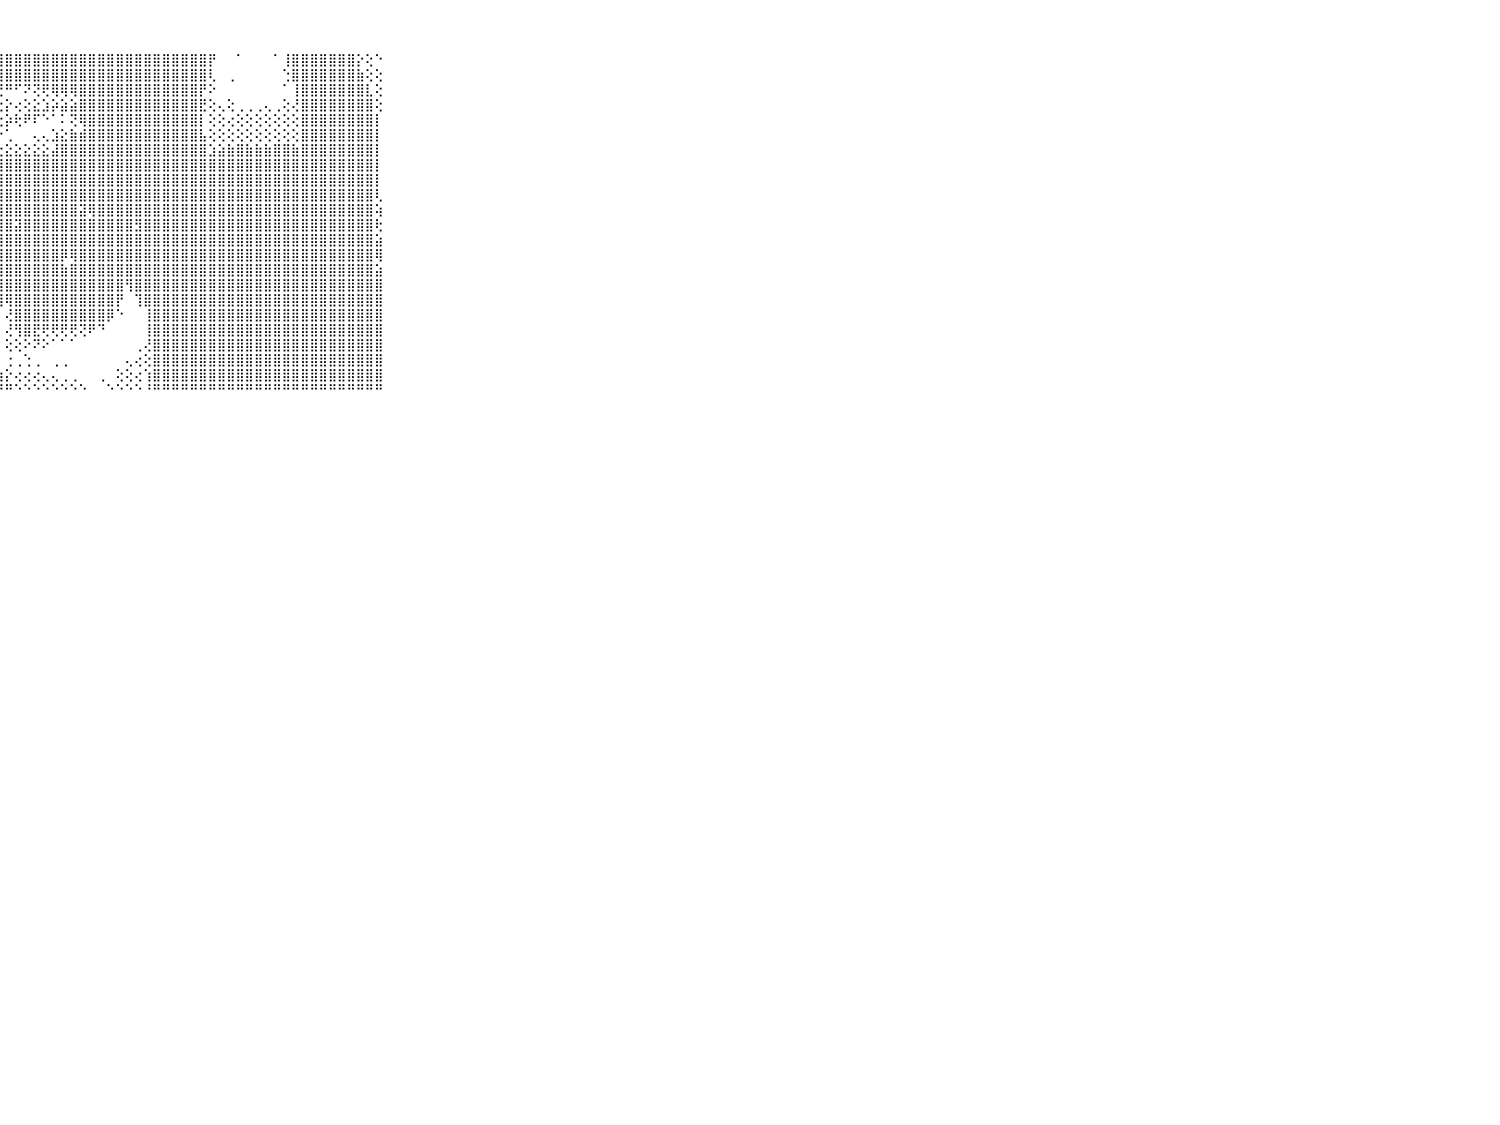

⠀⠀⠀⠀⠀⠀⠀⠀⠀⠀⠀⣿⣿⣿⣿⣿⣿⣿⣿⣿⣿⣿⣿⣿⣿⣿⣿⣿⣿⣿⣿⣿⣿⣿⣿⣿⣿⣿⣿⣿⣿⣿⣿⣿⣿⣿⣿⣿⣿⣿⡟⠀⠀⠁⠀⠀⠀⠁⢸⣿⣿⣿⣿⣿⣿⣿⡕⢕⠑⠀⠀⠀⠀⠀⠀⠀⠀⠀⠀⠀⠀
⠀⠀⠀⠀⠀⠀⠀⠀⠀⠀⠀⣿⣿⣿⣿⣿⣿⣿⣿⣿⣿⣿⣿⣿⣿⣿⣿⣿⣿⣿⣿⣿⣿⣿⣿⣿⣿⣿⣿⣿⣿⣿⣿⣿⣿⣿⣿⣿⣿⣿⢇⠀⢀⠀⠀⠀⠀⠀⢑⣿⣿⣿⣿⣿⣿⣿⣷⢕⢕⠀⠀⠀⠀⠀⠀⠀⠀⠀⠀⠀⠀
⠀⠀⠀⠀⠀⠀⠀⠀⠀⠀⠀⣿⣿⣿⣿⣿⣿⣿⣿⣿⣿⣿⣿⣿⣿⣿⡿⢛⠛⠋⠝⢝⢟⢿⢿⢿⣿⣿⣿⣿⣿⣿⣿⣿⣿⣿⣿⣿⣿⡟⠕⠀⠀⠀⠀⠀⠀⠀⠁⢸⣿⣿⣿⣿⣿⣿⣿⣇⢕⠀⠀⠀⠀⠀⠀⠀⠀⠀⠀⠀⠀
⠀⠀⠀⠀⠀⠀⠀⠀⠀⠀⠀⣿⣿⣿⣿⣿⣿⣿⣿⣿⣿⣿⣿⡿⢟⠝⢑⢕⡕⢔⢕⣕⣱⡵⣵⣵⣿⣿⣿⣿⣿⣿⣿⣿⣿⣿⣿⣿⣿⣟⢕⢄⢕⢀⢀⢀⢄⢀⢕⢜⣿⣿⣿⣿⣿⣿⣿⣿⢕⠀⠀⠀⠀⠀⠀⠀⠀⠀⠀⠀⠀
⠀⠀⠀⠀⠀⠀⠀⠀⠀⠀⠀⣿⣿⣿⣿⣿⣿⣿⣿⣿⣿⣿⢿⠅⠀⠀⢅⢕⡵⢗⠟⠏⠑⠁⠅⢝⢿⣿⣿⣿⣿⣿⣿⣿⣿⣿⣿⣿⣿⡇⢕⢕⢔⢕⢕⢕⢕⢕⢕⢕⣿⣿⣿⣿⣿⣿⣿⣿⡇⠀⠀⠀⠀⠀⠀⠀⠀⠀⠀⠀⠀
⠀⠀⠀⠀⠀⠀⠀⠀⠀⠀⠀⣿⣿⣿⣿⣿⣿⣿⣿⣿⣿⡟⢕⢔⢕⢕⠕⠕⢁⠀⠀⢄⢄⣱⣕⣷⣾⣿⣿⣿⣿⣿⣿⣿⣿⣿⣿⣿⣿⣧⢕⢕⢕⢕⢕⢕⢕⢕⢕⢕⣿⣿⣿⣿⣿⣿⣿⣿⡇⠀⠀⠀⠀⠀⠀⠀⠀⠀⠀⠀⠀
⠀⠀⠀⠀⠀⠀⠀⠀⠀⠀⠀⣿⣿⣿⣿⣿⣿⣿⣿⣿⣿⣧⡇⢕⢜⢕⢕⢕⣕⣕⣕⣕⣕⣼⣿⣿⣿⣿⣿⣿⣿⣿⣿⣿⣿⣿⣿⣿⣿⣿⣱⣵⣷⣿⣷⣷⣷⣿⣿⣷⣿⣿⣿⣿⣿⣿⣿⣿⡇⠀⠀⠀⠀⠀⠀⠀⠀⠀⠀⠀⠀
⠀⠀⠀⠀⠀⠀⠀⠀⠀⠀⠀⣿⣿⣿⣿⣿⣿⣿⣿⣿⣿⣿⢕⢜⣵⣵⣾⣿⣿⣿⣿⣿⣿⣿⣿⣿⣿⣿⣿⣿⣿⣿⣿⣿⣿⣿⣿⣿⣿⣿⣿⣿⣿⣿⣿⣿⣿⣿⣿⣿⣿⣿⣿⣿⣿⣿⣿⣿⡇⠀⠀⠀⠀⠀⠀⠀⠀⠀⠀⠀⠀
⠀⠀⠀⠀⠀⠀⠀⠀⠀⠀⠀⣿⣿⣿⣿⣿⣿⣿⣿⣿⣿⣿⢕⢕⣼⣿⣿⣿⣿⣿⣿⣿⣿⣿⣿⣿⣿⣿⣿⣿⣿⣿⣿⣿⣿⣿⣿⣿⣿⣿⣿⣿⣿⣿⣿⣿⣿⣿⣿⣿⣿⣿⣿⣿⣿⣿⣿⣿⡇⠀⠀⠀⠀⠀⠀⠀⠀⠀⠀⠀⠀
⠀⠀⠀⠀⠀⠀⠀⠀⠀⠀⠀⣿⣿⣿⣿⣿⣿⣿⣿⣿⣿⣿⡕⢕⣿⣿⣿⣿⣿⣿⣿⣿⣿⣿⣿⣿⣿⣿⣿⣿⣿⣿⣿⣿⣿⣿⣿⣿⣿⣿⣿⣿⣿⣿⣿⣿⣿⣿⣿⣿⣿⣿⣿⣿⣿⣿⣿⣿⢇⠀⠀⠀⠀⠀⠀⠀⠀⠀⠀⠀⠀
⠀⠀⠀⠀⠀⠀⠀⠀⠀⠀⠀⣿⣿⣿⣿⣿⣿⣿⣿⣿⣿⣿⣧⢕⢹⣿⣿⣿⣿⣿⣿⣿⣿⣿⣿⣿⣽⢿⣿⣿⣿⣿⣿⣿⣿⣿⣿⣿⣿⣿⣿⣿⣿⣿⣿⣿⣿⣿⣿⣿⣿⣿⣿⣿⣿⣿⣿⣿⢵⠀⠀⠀⠀⠀⠀⠀⠀⠀⠀⠀⠀
⠀⠀⠀⠀⠀⠀⠀⠀⠀⠀⠀⣿⣿⣿⣿⣿⣿⣿⣿⣿⣿⣿⣿⣧⢸⣿⣿⣿⣿⣽⣿⣿⣿⣿⣿⣿⣿⣿⣿⣿⣿⣿⣻⣿⣿⣿⣿⣿⣿⣿⣿⣿⣿⣿⣿⣿⣿⣿⣿⣿⣿⣿⣿⣿⣿⣿⣿⣿⢗⠀⠀⠀⠀⠀⠀⠀⠀⠀⠀⠀⠀
⠀⠀⠀⠀⠀⠀⠀⠀⠀⠀⠀⣿⣿⣿⣿⣿⣿⣿⣿⣿⣿⣿⣿⣿⣿⣿⣿⣿⣿⣿⣿⣿⣿⣿⣿⣿⣿⣿⣿⣿⣿⣿⣿⣿⣿⣿⣿⣿⣿⣿⣿⣿⣿⣿⣿⣿⣿⣿⣿⣿⣿⣿⣿⣿⣿⣿⣿⣿⣵⠀⠀⠀⠀⠀⠀⠀⠀⠀⠀⠀⠀
⠀⠀⠀⠀⠀⠀⠀⠀⠀⠀⠀⣿⣿⣿⣿⣿⣿⣿⣿⣿⣿⣿⣿⣿⣿⣿⣿⣿⣿⣿⣿⣿⣿⣿⡿⢿⣿⣿⣿⣿⣿⣿⣿⣿⣿⣿⣿⣿⣿⣿⣿⣿⣿⣿⣿⣿⣿⣿⣿⣿⣿⣿⣿⣿⣿⣿⣿⣿⢿⠀⠀⠀⠀⠀⠀⠀⠀⠀⠀⠀⠀
⠀⠀⠀⠀⠀⠀⠀⠀⠀⠀⠀⣿⣿⣿⣿⣿⣿⣿⣿⣿⣿⣿⣿⣿⣿⣿⣿⣿⣿⣿⣿⣿⣿⣿⣷⣿⣿⣿⣿⣿⣿⣿⣿⣿⣿⣿⣿⣿⣿⣿⣿⣿⣿⣿⣿⣿⣿⣿⣿⣿⣿⣿⣿⣿⣿⣿⣿⣿⣵⠀⠀⠀⠀⠀⠀⠀⠀⠀⠀⠀⠀
⠀⠀⠀⠀⠀⠀⠀⠀⠀⠀⠀⣿⣿⣿⣿⣿⣿⣿⣿⣿⣿⣿⣿⣿⣿⣿⣿⣿⣿⣿⣿⣿⣿⣿⣿⣿⣿⣿⣿⣿⣿⢻⣿⣿⣿⣿⣿⣿⣿⣿⣿⣿⣿⣿⣿⣿⣿⣿⣿⣿⣿⣿⣿⣿⣿⣿⣿⣿⣿⠀⠀⠀⠀⠀⠀⠀⠀⠀⠀⠀⠀
⠀⠀⠀⠀⠀⠀⠀⠀⠀⠀⠀⣿⣿⣿⣿⣿⣿⣿⣿⣿⣿⣿⣿⣿⣿⣿⣿⣿⢿⣿⣿⣿⣿⣿⣿⣿⣿⣿⣿⣿⡟⠀⢹⣿⣿⣿⣿⣿⣿⣿⣿⣿⣿⣿⣿⣿⣿⣿⣿⣿⣿⣿⣿⣿⣿⣿⣿⣿⣿⠀⠀⠀⠀⠀⠀⠀⠀⠀⠀⠀⠀
⠀⠀⠀⠀⠀⠀⠀⠀⠀⠀⠀⣿⣿⣿⣿⣿⣿⣿⣿⣿⣿⣿⣿⣿⣿⣿⣿⡇⢜⣿⣿⣿⣿⣿⣿⣿⣿⣿⣿⡿⠑⠀⠀⢸⣿⣿⣿⣿⣿⣿⣿⣿⣿⣿⣿⣿⣿⣿⣿⣿⣿⣿⣿⣿⣿⣿⣿⣿⣿⠀⠀⠀⠀⠀⠀⠀⠀⠀⠀⠀⠀
⠀⠀⠀⠀⠀⠀⠀⠀⠀⠀⠀⣿⣿⣿⣿⣿⣿⣿⣿⣿⣿⣿⣿⣿⣿⣿⣿⡇⢜⢻⣿⣟⢟⢟⢟⢟⢝⠟⠙⠀⠀⠀⠀⢸⣿⣿⣿⣿⣿⣿⣿⣿⣿⣿⣿⣿⣿⣿⣿⣿⣿⣿⣿⣿⣿⣿⣿⣿⣿⠀⠀⠀⠀⠀⠀⠀⠀⠀⠀⠀⠀
⠀⠀⠀⠀⠀⠀⠀⠀⠀⠀⠀⣿⣿⣿⣿⣿⣿⣿⣿⣿⣿⣿⣿⣿⣿⣿⣿⡇⢕⢕⠕⠝⠕⠁⠁⠁⠀⠀⠀⠀⠀⠀⢀⢜⣿⣿⣿⣿⣿⣿⣿⣿⣿⣿⣿⣿⣿⣿⣿⣿⣿⣿⣿⣿⣿⣿⣿⣿⣿⠀⠀⠀⠀⠀⠀⠀⠀⠀⠀⠀⠀
⠀⠀⠀⠀⠀⠀⠀⠀⠀⠀⠀⣿⣿⣿⣿⣿⣿⣿⣿⣿⣿⣿⣿⣿⣿⣿⣿⡇⢐⢀⢑⢀⠀⢀⢀⠀⠀⠀⠀⠀⠀⢄⢔⢕⣿⣿⣿⣿⣿⣿⣿⣿⣿⣿⣿⣿⣿⣿⣿⣿⣿⣿⣿⣿⣿⣿⣿⣿⣿⠀⠀⠀⠀⠀⠀⠀⠀⠀⠀⠀⠀
⠀⠀⠀⠀⠀⠀⠀⠀⠀⠀⠀⣿⣿⣿⣿⣿⣿⣿⣿⣿⣿⣿⣿⣿⣿⣿⣿⣷⡕⢔⢔⢔⢄⢄⢀⢀⠀⠀⢀⠀⢕⢕⢔⢱⣿⣿⣿⣿⣿⣿⣿⣿⣿⣿⣿⣿⣿⣿⣿⣿⣿⣿⣿⣿⣿⣿⣿⣿⣿⠀⠀⠀⠀⠀⠀⠀⠀⠀⠀⠀⠀
⠀⠀⠀⠀⠀⠀⠀⠀⠀⠀⠀⠛⠛⠛⠛⠛⠛⠛⠛⠛⠛⠛⠛⠛⠛⠛⠛⠛⠛⠑⠑⠑⠑⠑⠑⠑⠑⠀⠀⠑⠑⠑⠑⠘⠛⠛⠛⠛⠛⠛⠛⠛⠛⠛⠛⠛⠛⠛⠛⠛⠛⠛⠛⠛⠛⠛⠛⠛⠛⠀⠀⠀⠀⠀⠀⠀⠀⠀⠀⠀⠀